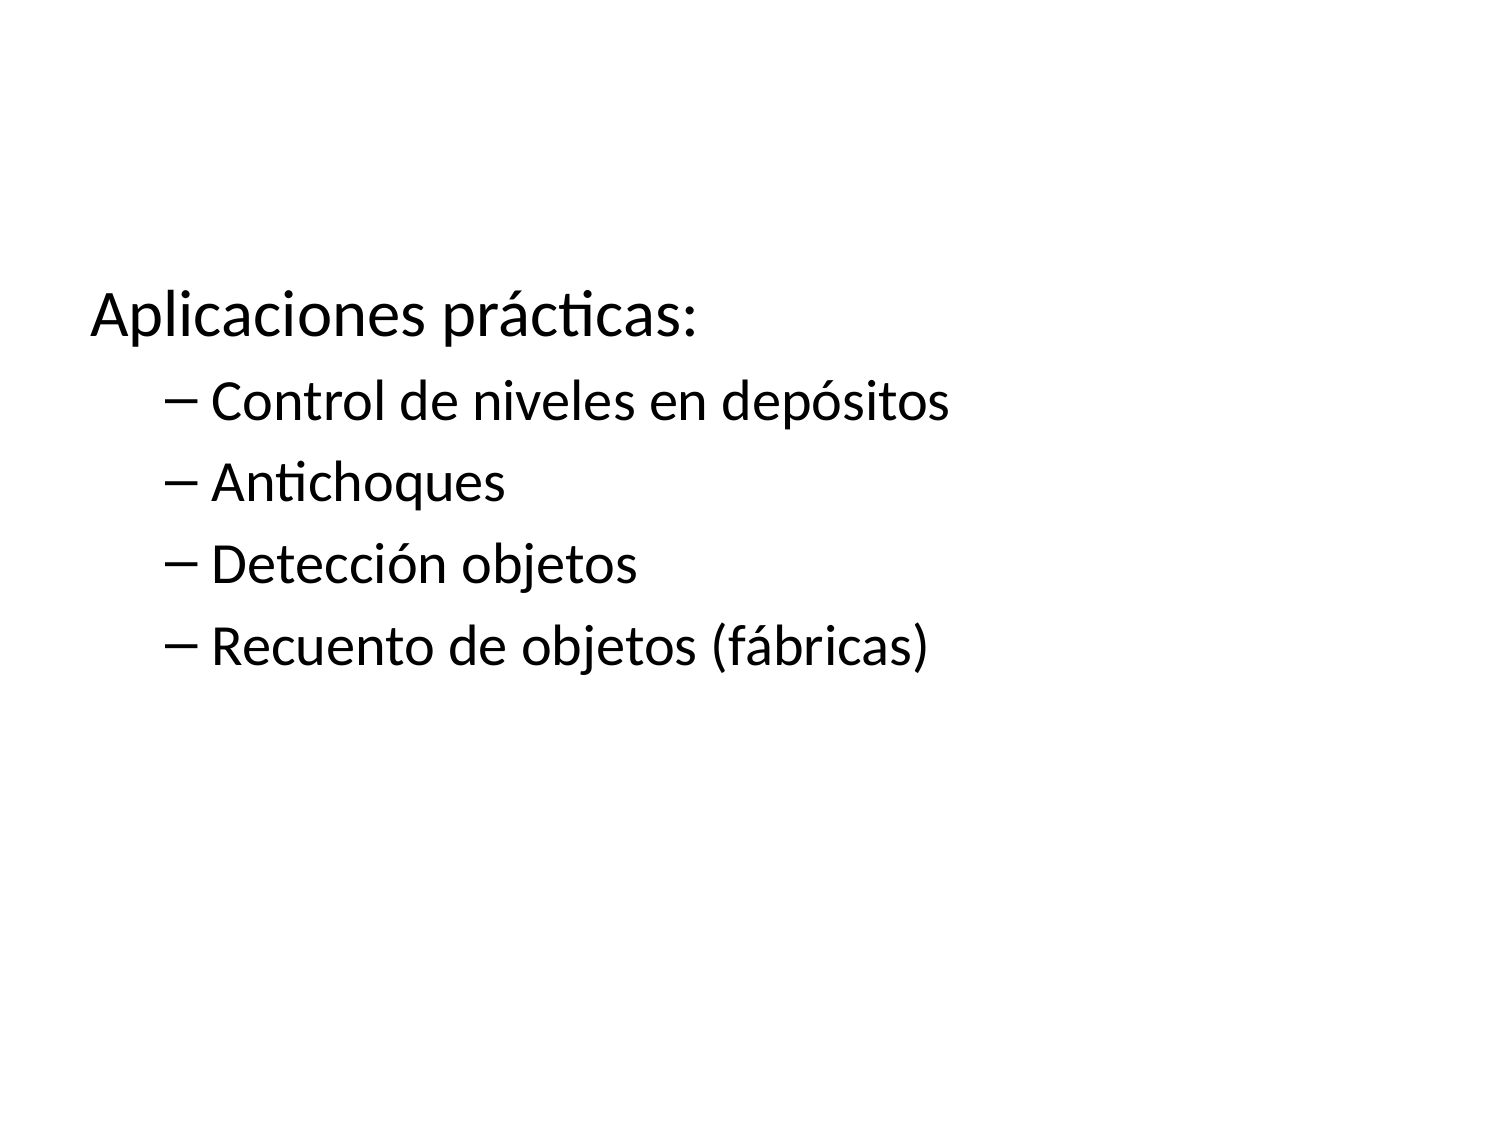

Aplicaciones prácticas:
Control de niveles en depósitos
Antichoques
Detección objetos
Recuento de objetos (fábricas)